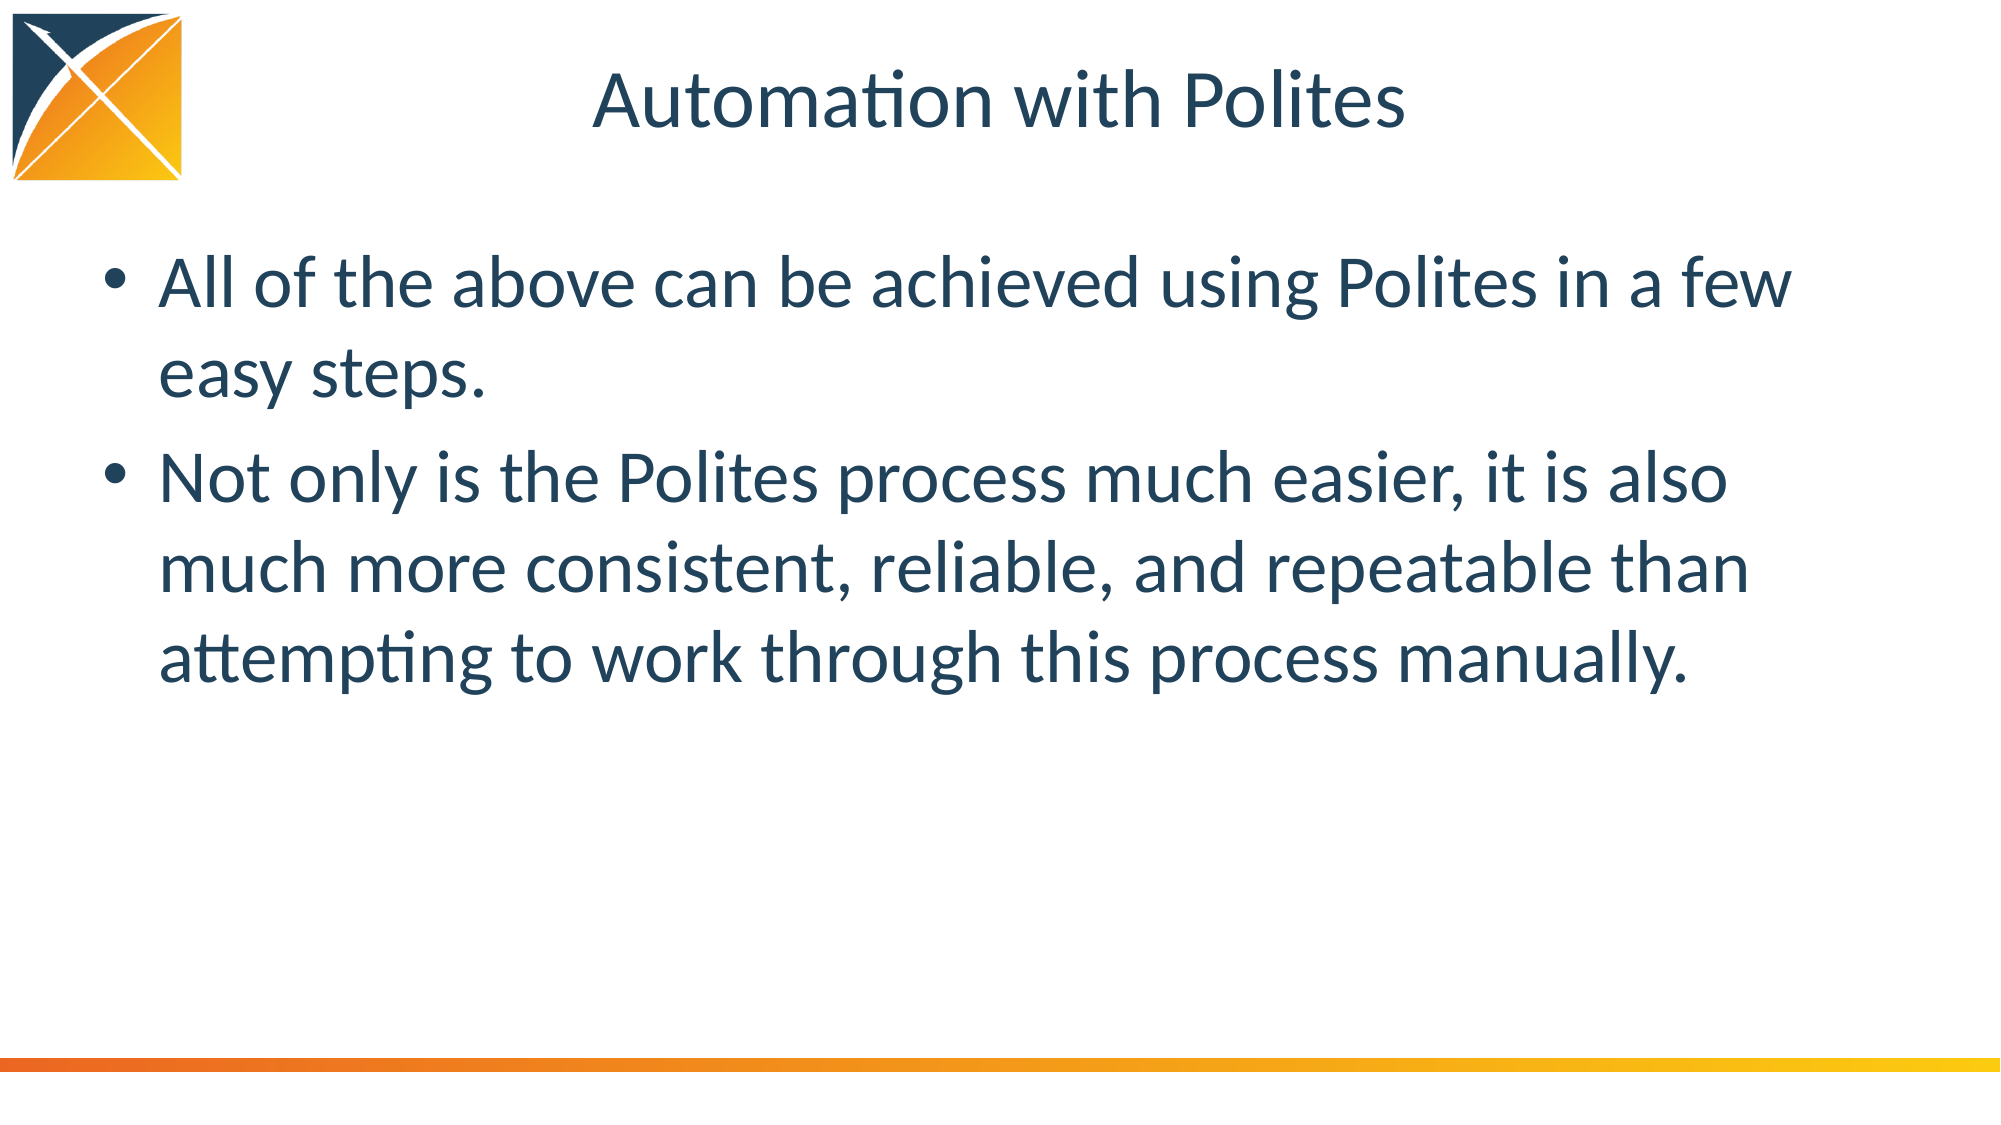

# Automation with Polites
All of the above can be achieved using Polites in a few easy steps.
Not only is the Polites process much easier, it is also much more consistent, reliable, and repeatable than attempting to work through this process manually.